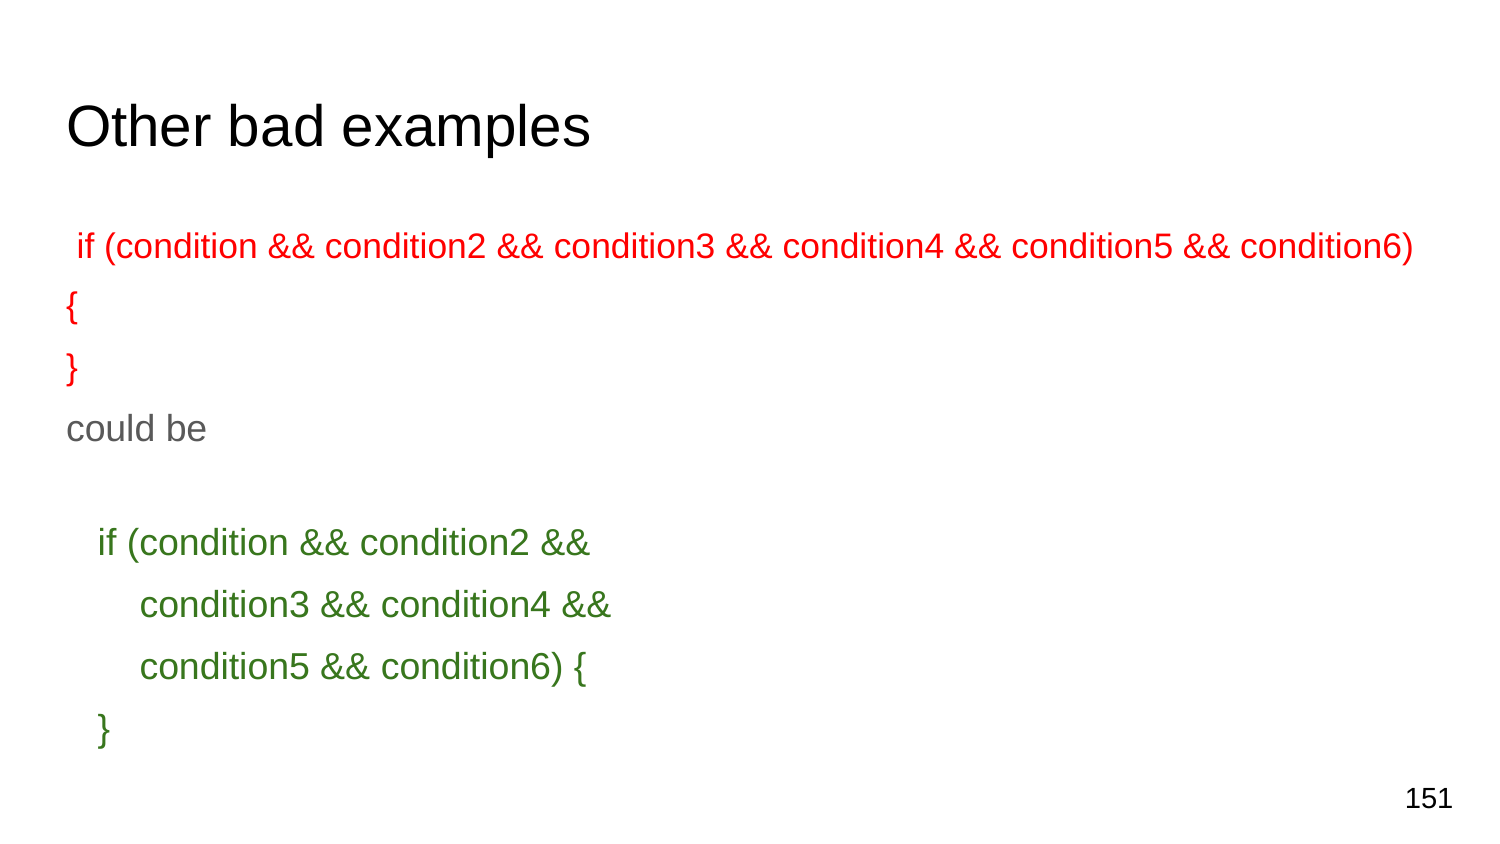

# Other bad examples
 if (condition && condition2 && condition3 && condition4 && condition5 && condition6) {
}
could be

   if (condition && condition2 &&
       condition3 && condition4 &&
       condition5 && condition6) {
   }
151